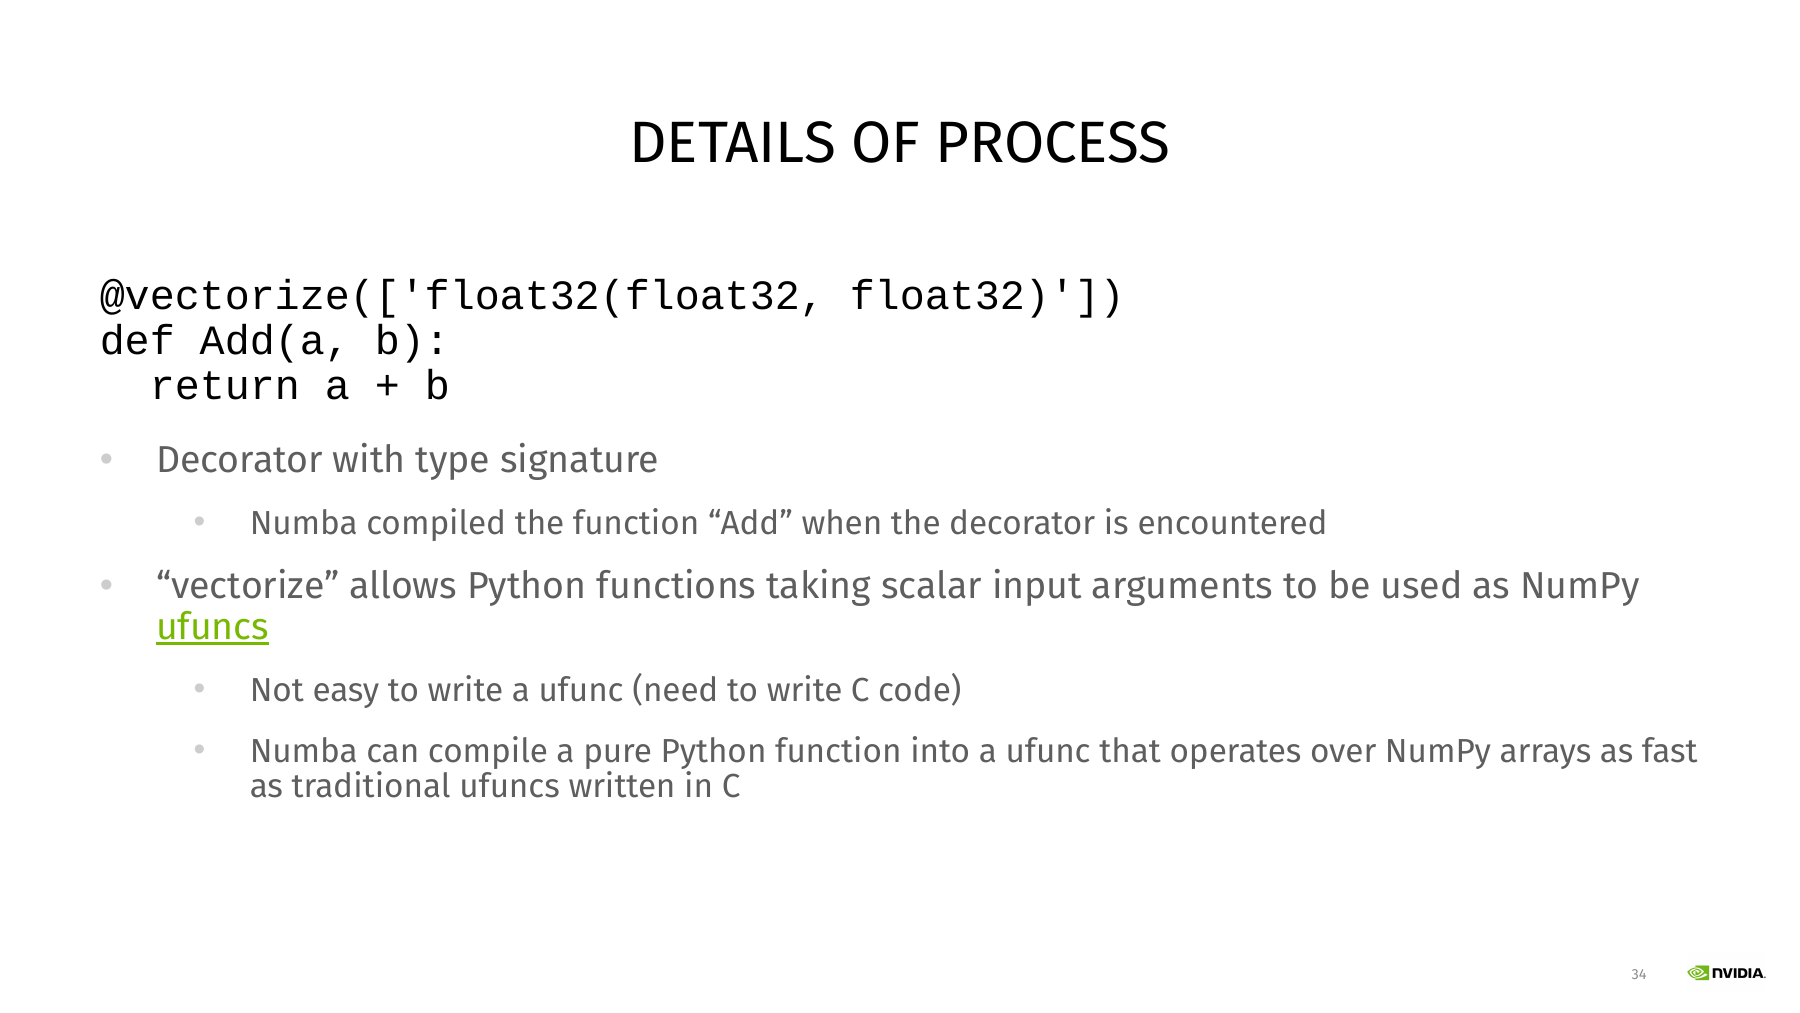

# Details of process
@vectorize(['float32(float32, float32)'])
def Add(a, b):
  return a + b
Decorator with type signature
Numba compiled the function “Add” when the decorator is encountered
“vectorize” allows Python functions taking scalar input arguments to be used as NumPy ufuncs
Not easy to write a ufunc (need to write C code)
Numba can compile a pure Python function into a ufunc that operates over NumPy arrays as fast as traditional ufuncs written in C